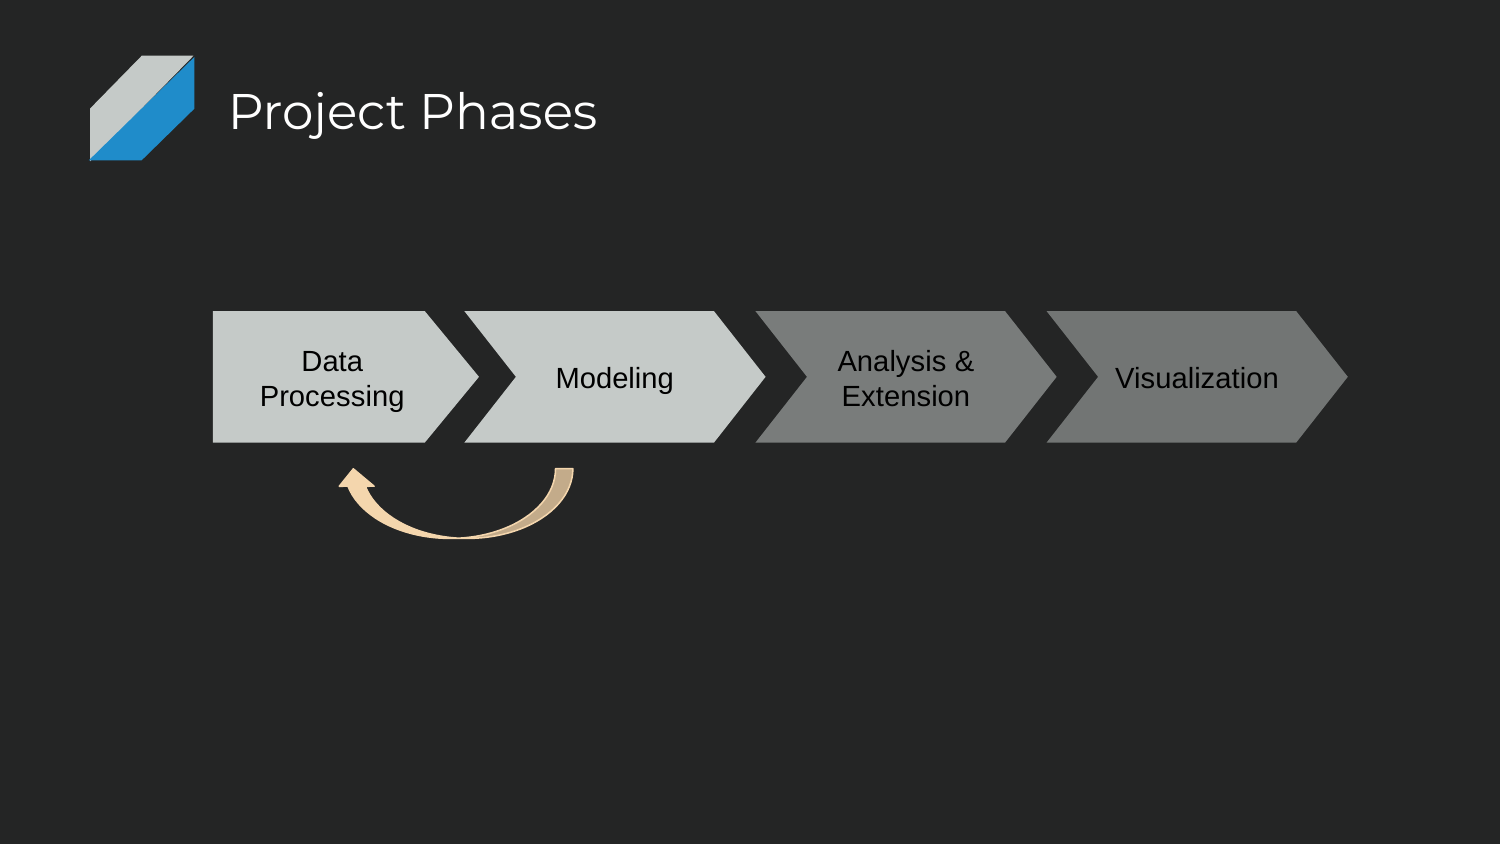

# Project Phases
Analysis & Extension
Visualization
Data Processing
Modeling